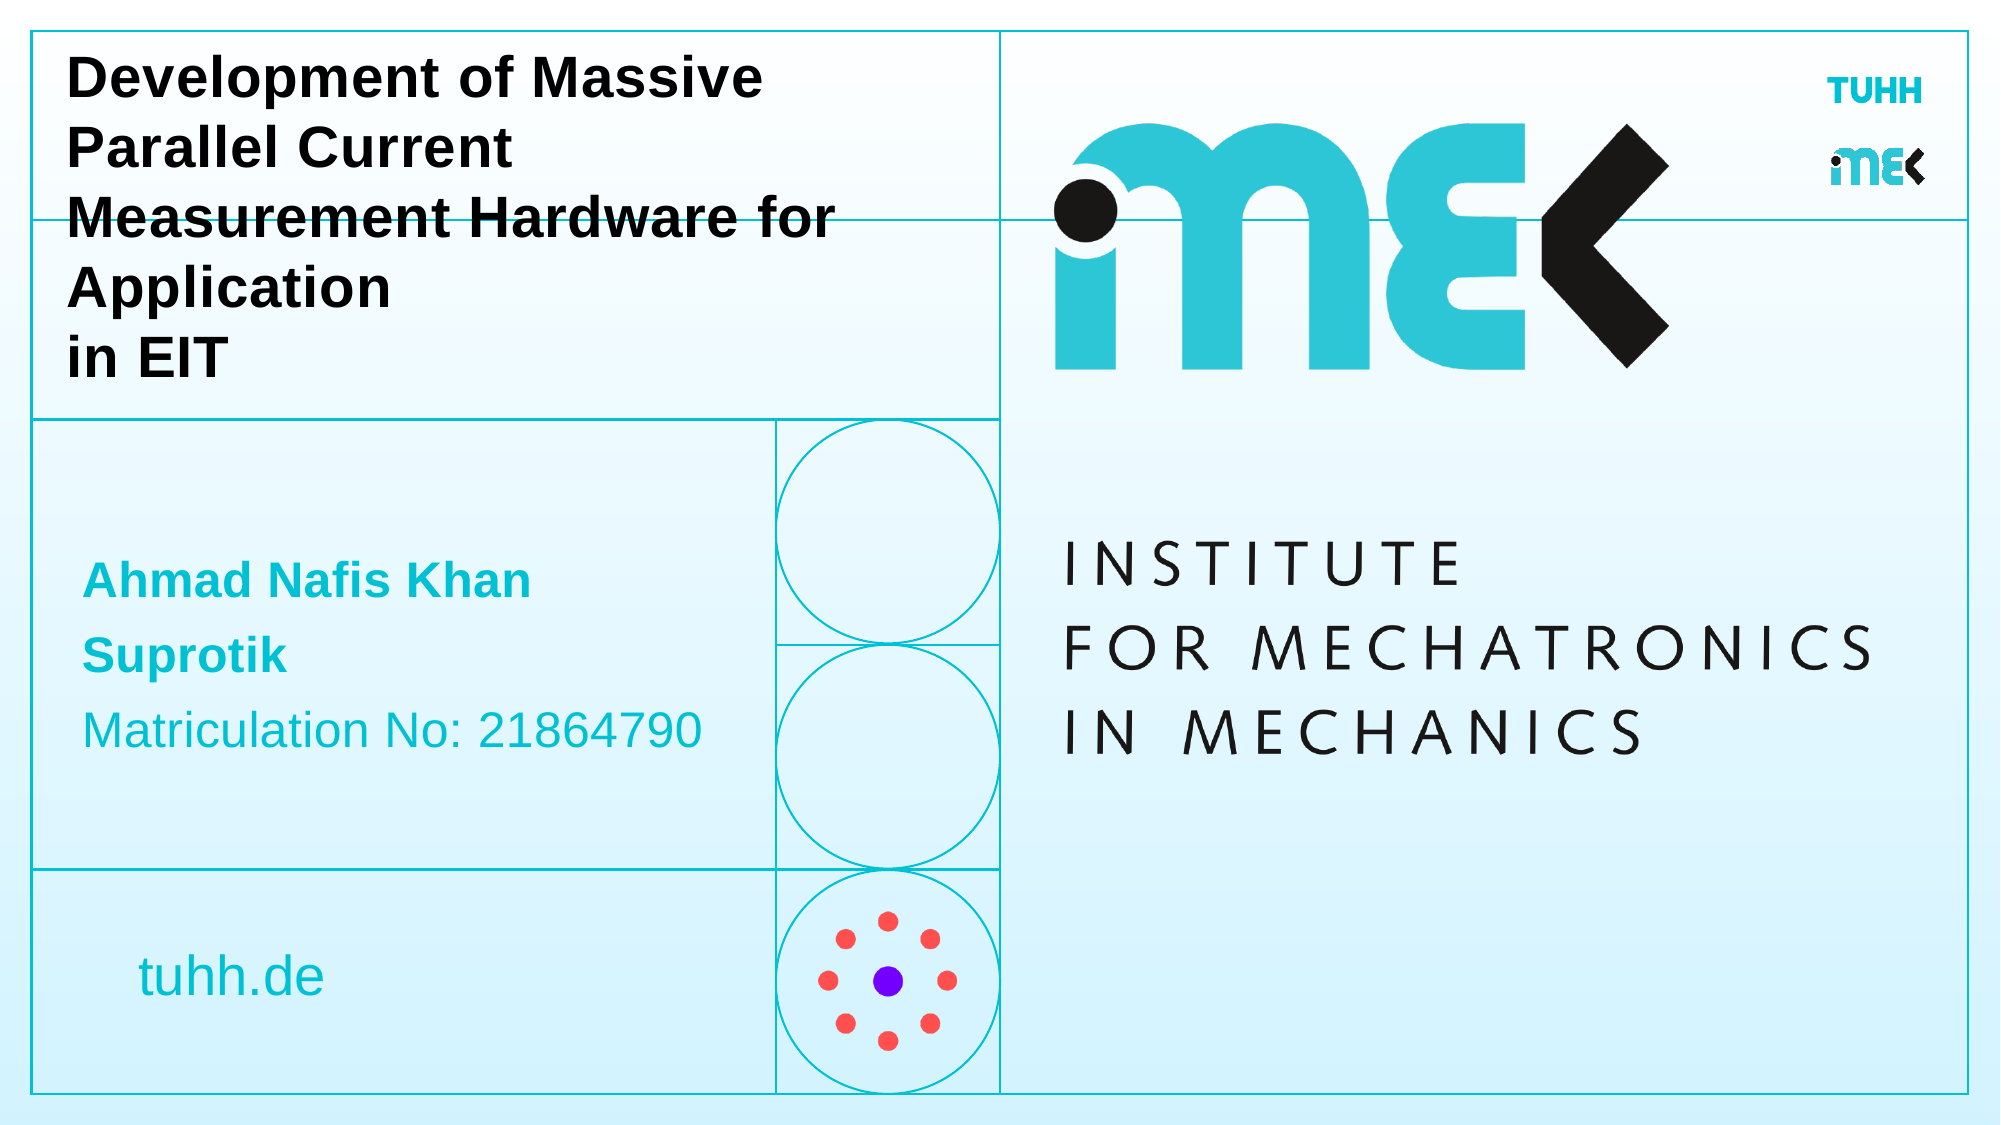

# Development of Massive Parallel Current Measurement Hardware for Application in EIT
Ahmad Nafis Khan Suprotik
Matriculation No: 21864790